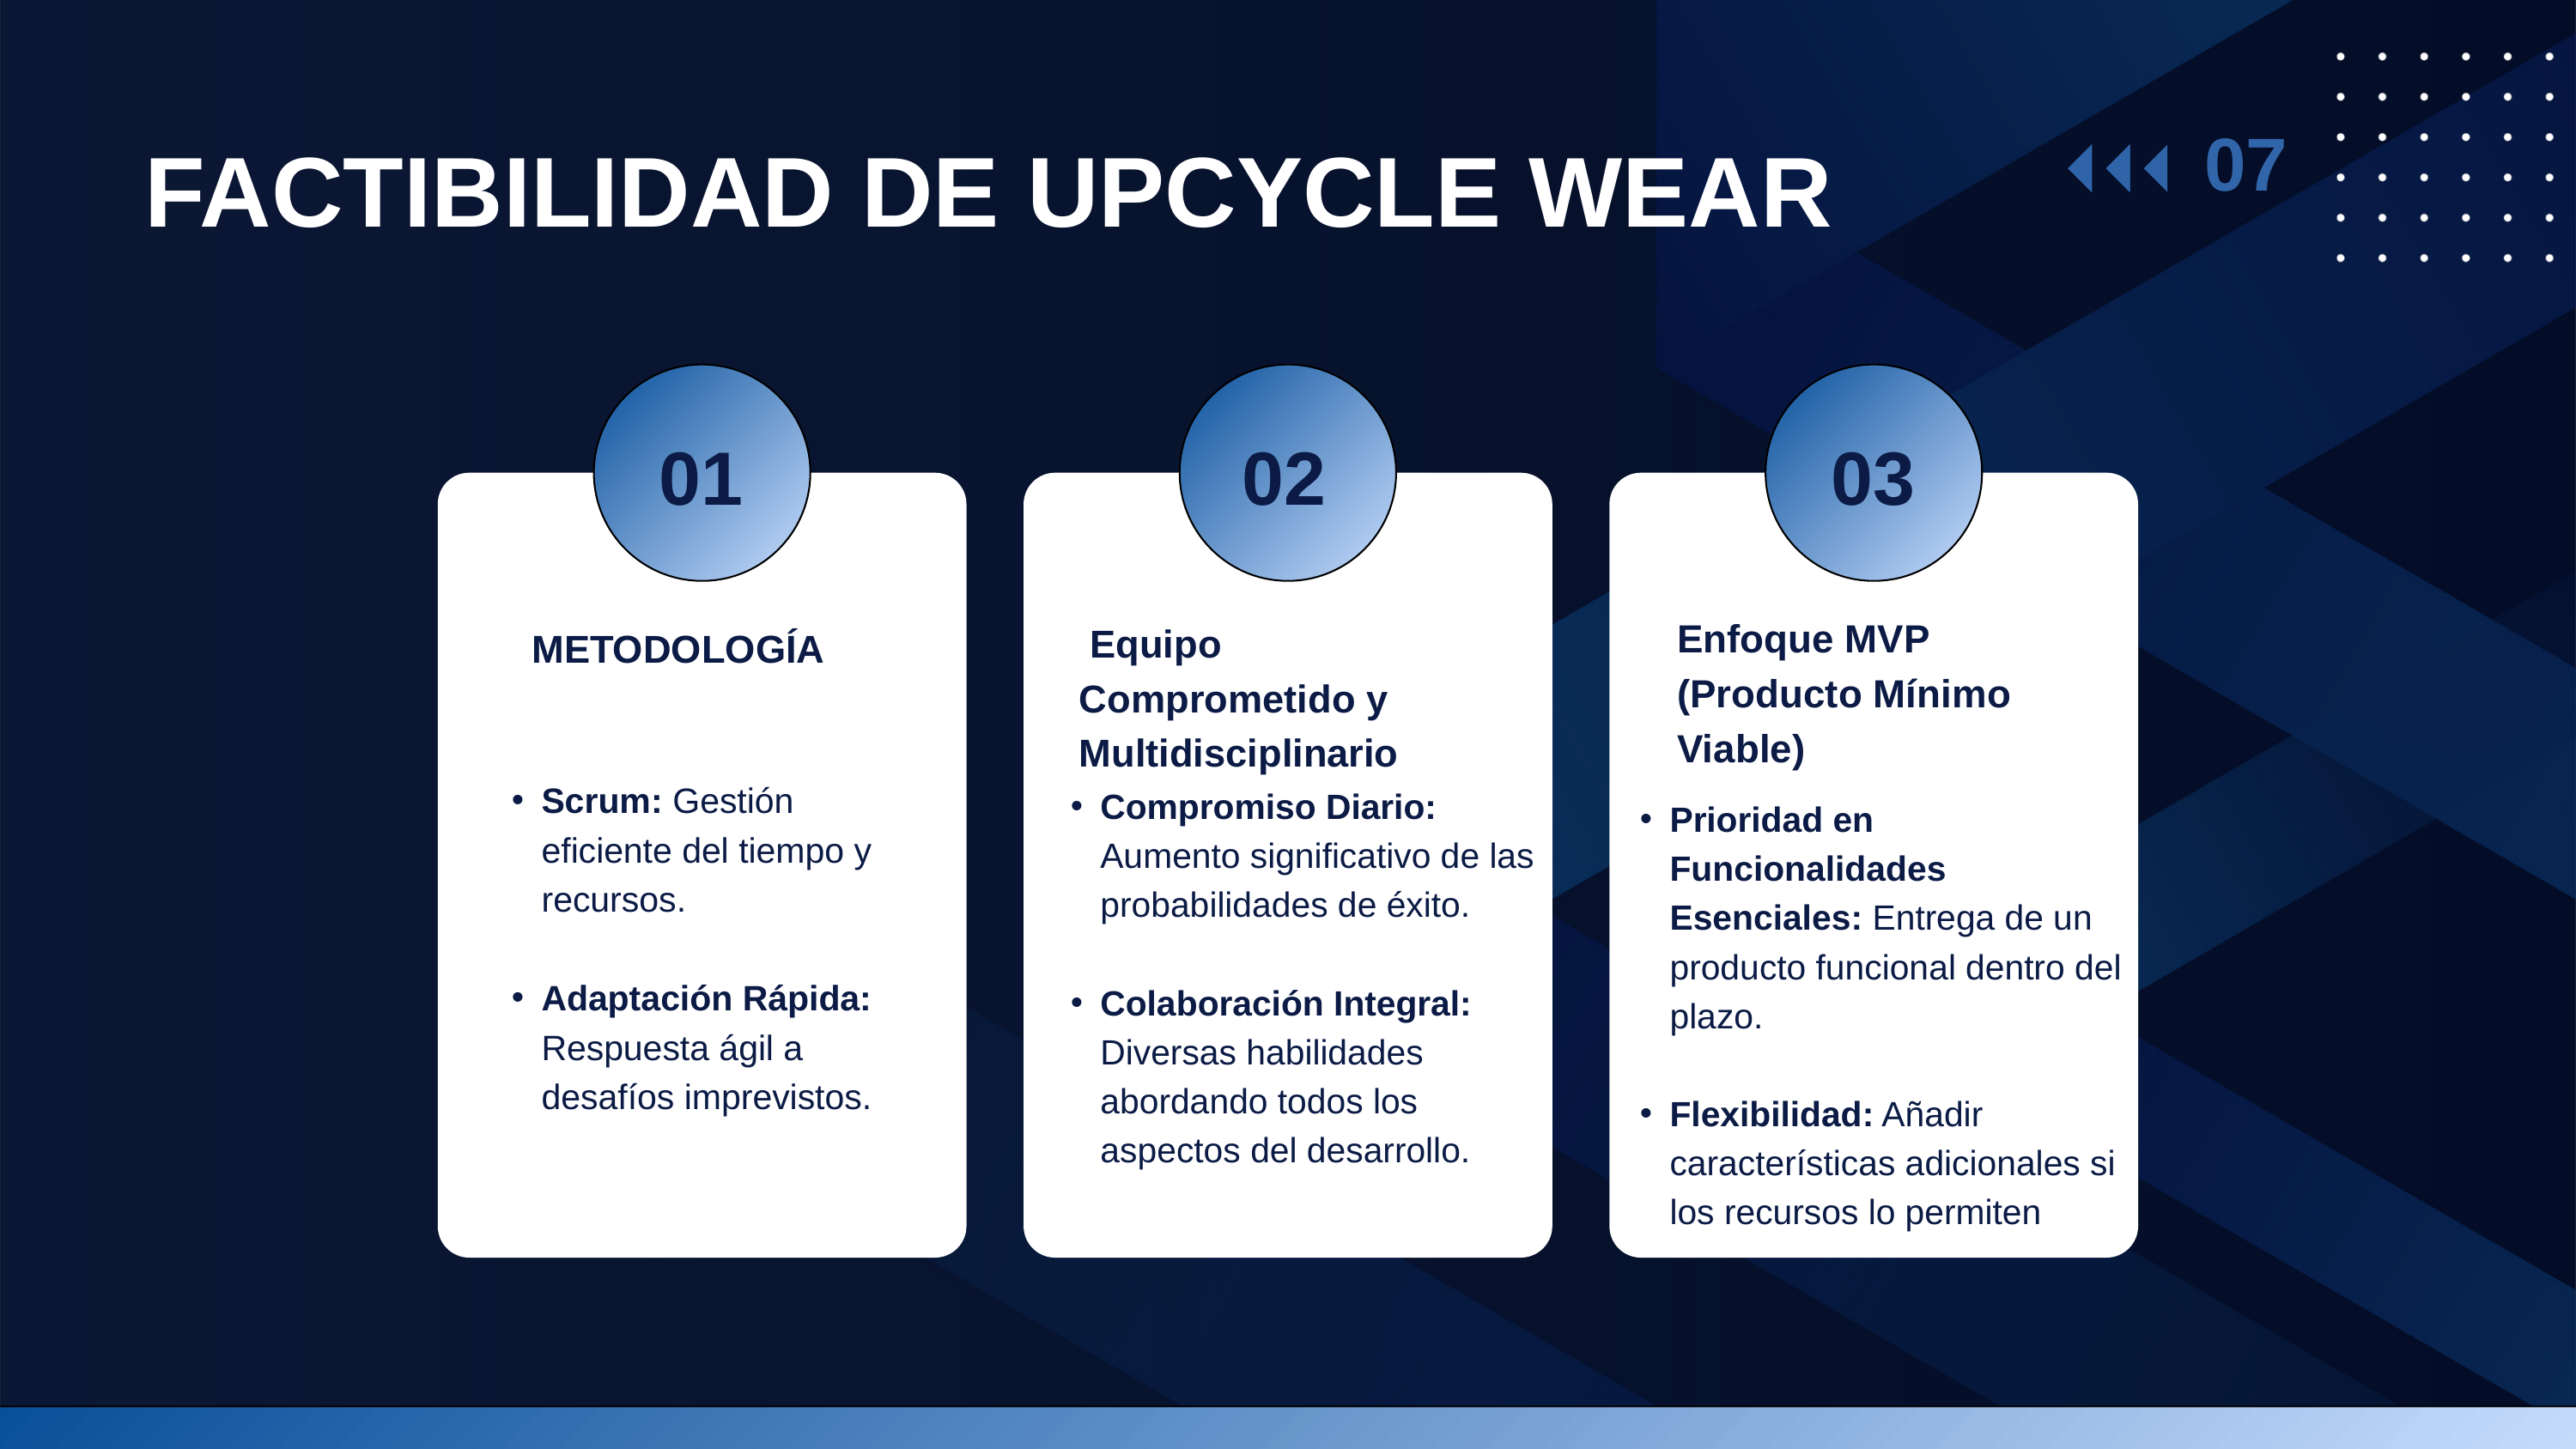

07
FACTIBILIDAD DE UPCYCLE WEAR

01
02
03

Enfoque MVP (Producto Mínimo Viable)

 Equipo Comprometido y Multidisciplinario
METODOLOGÍA
Scrum: Gestión eficiente del tiempo y recursos.

Adaptación Rápida: Respuesta ágil a desafíos imprevistos.

Compromiso Diario: Aumento significativo de las probabilidades de éxito.

Colaboración Integral: Diversas habilidades abordando todos los aspectos del desarrollo.

Prioridad en Funcionalidades Esenciales: Entrega de un producto funcional dentro del plazo.

Flexibilidad: Añadir características adicionales si los recursos lo permiten